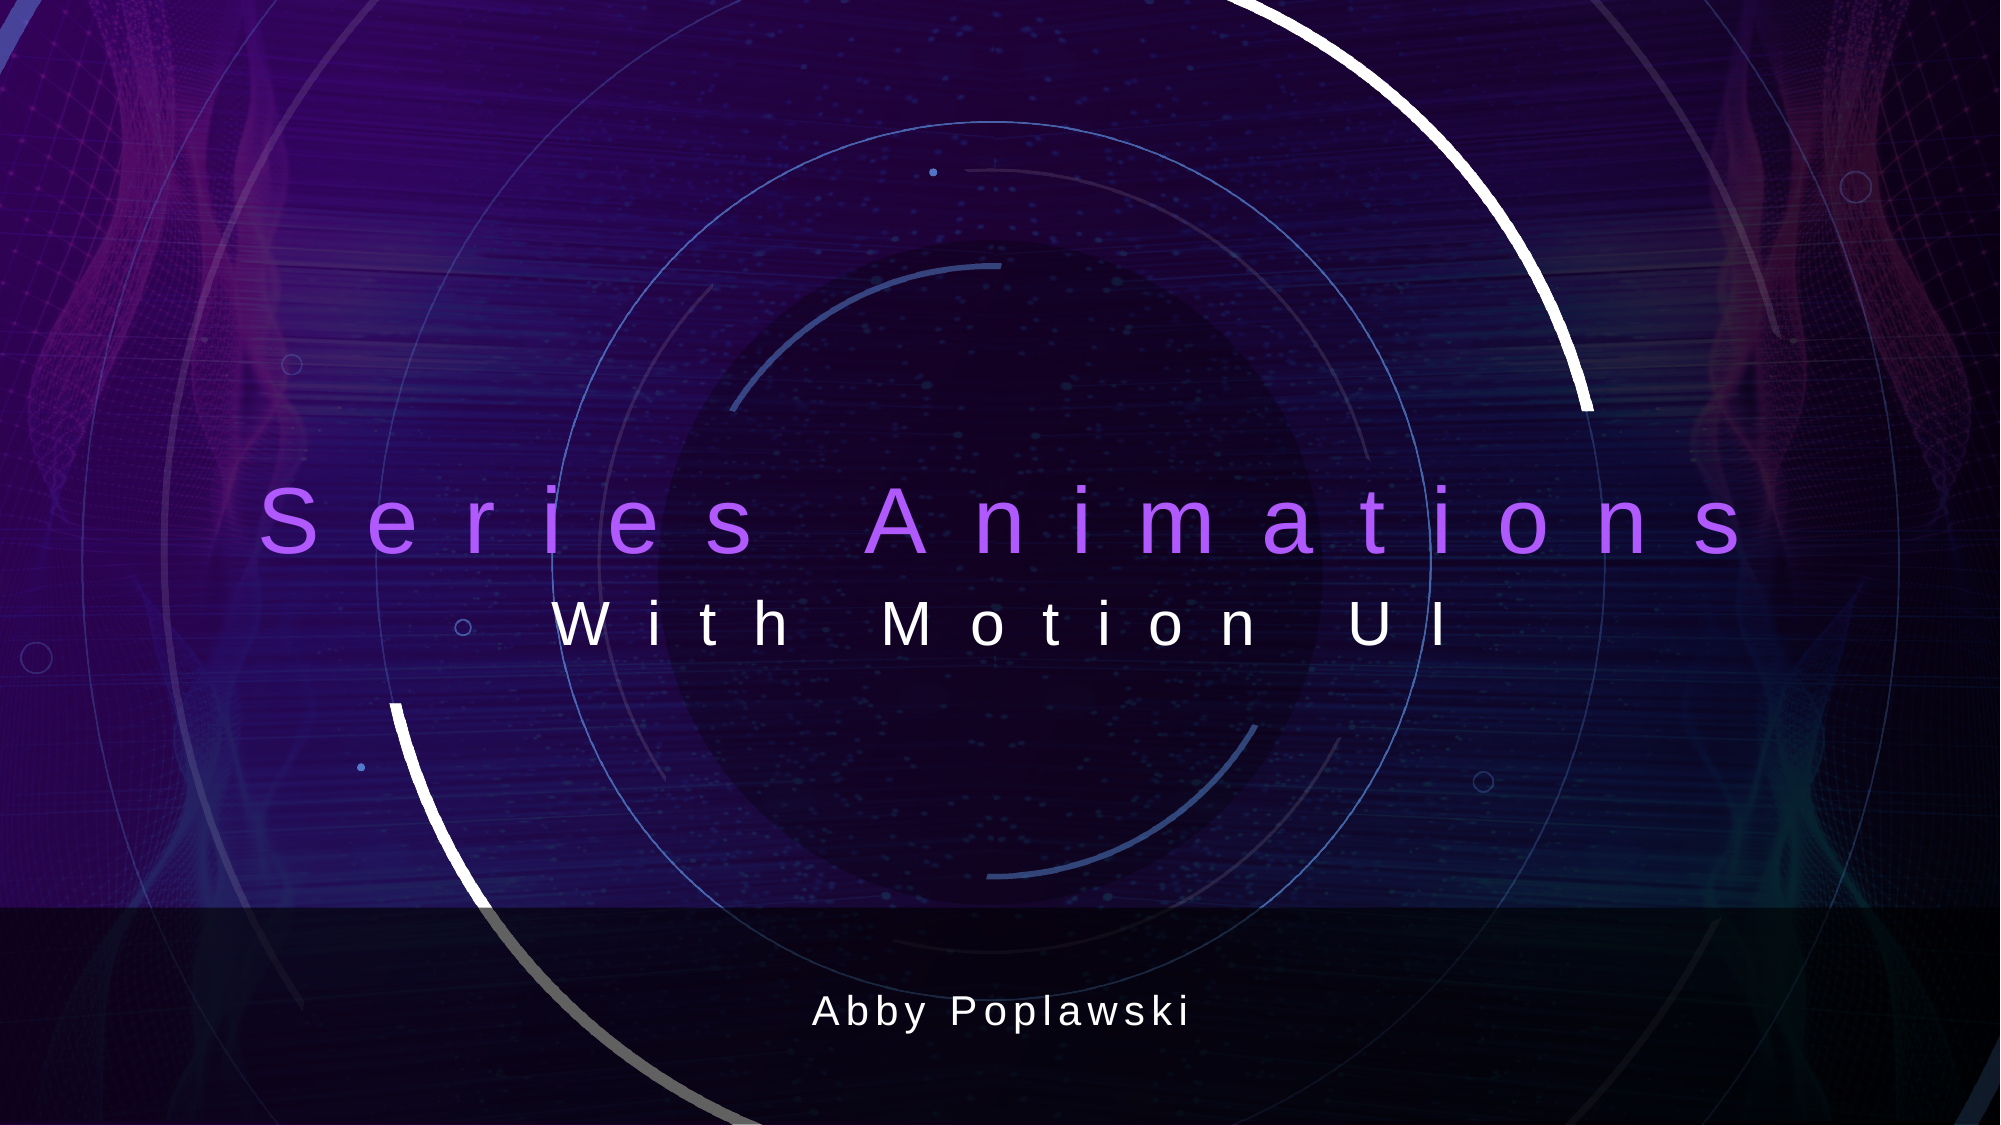

# Series Animations
With Motion UI
Abby Poplawski